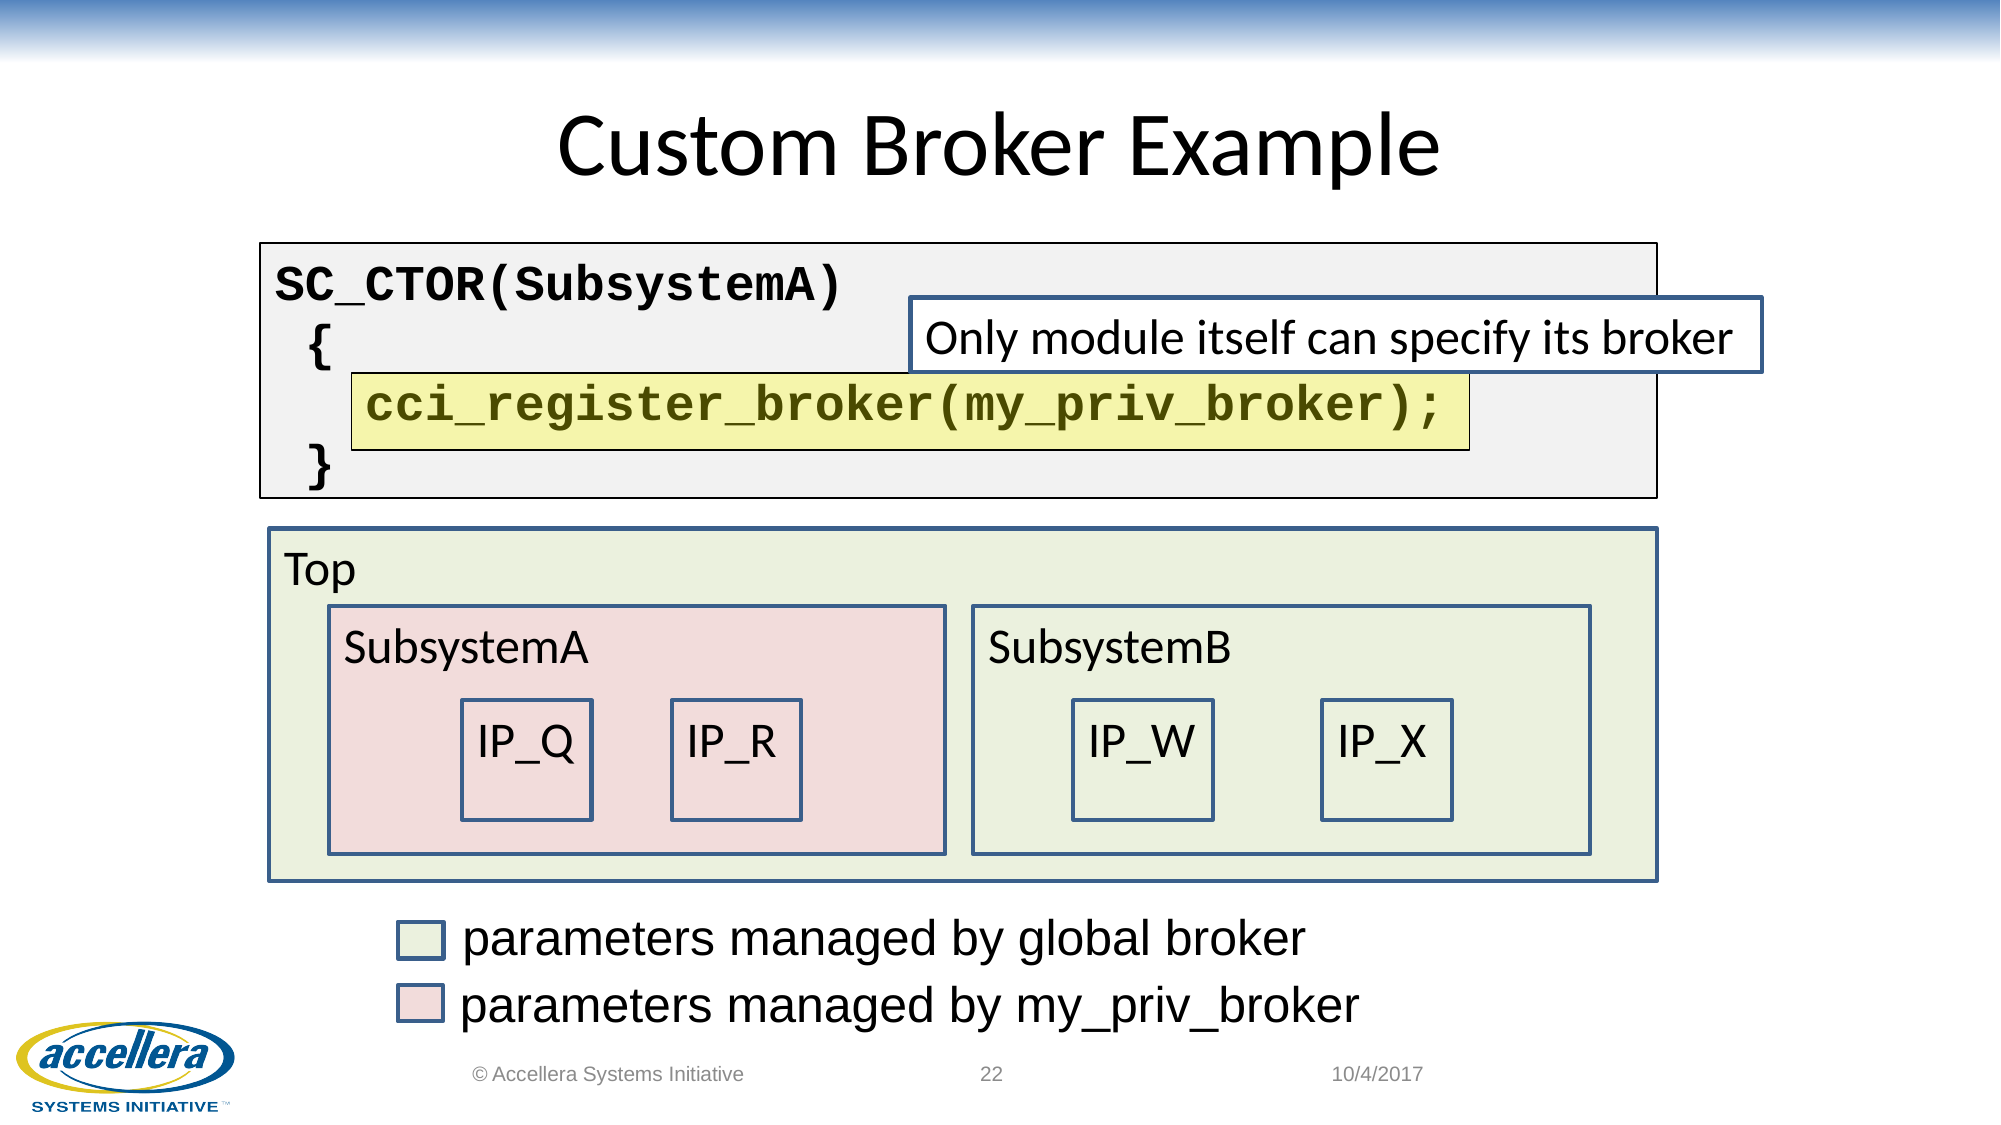

# Custom Broker Example
SC_CTOR(SubsystemA)
 {
   cci_register_broker(my_priv_broker);
 }
Only module itself can specify its broker

Top
SubsystemA
SubsystemB
IP_Q
IP_R
IP_W
IP_X
parameters managed by global broker

parameters managed by my_priv_broker

© Accellera Systems Initiative
22
10/4/2017